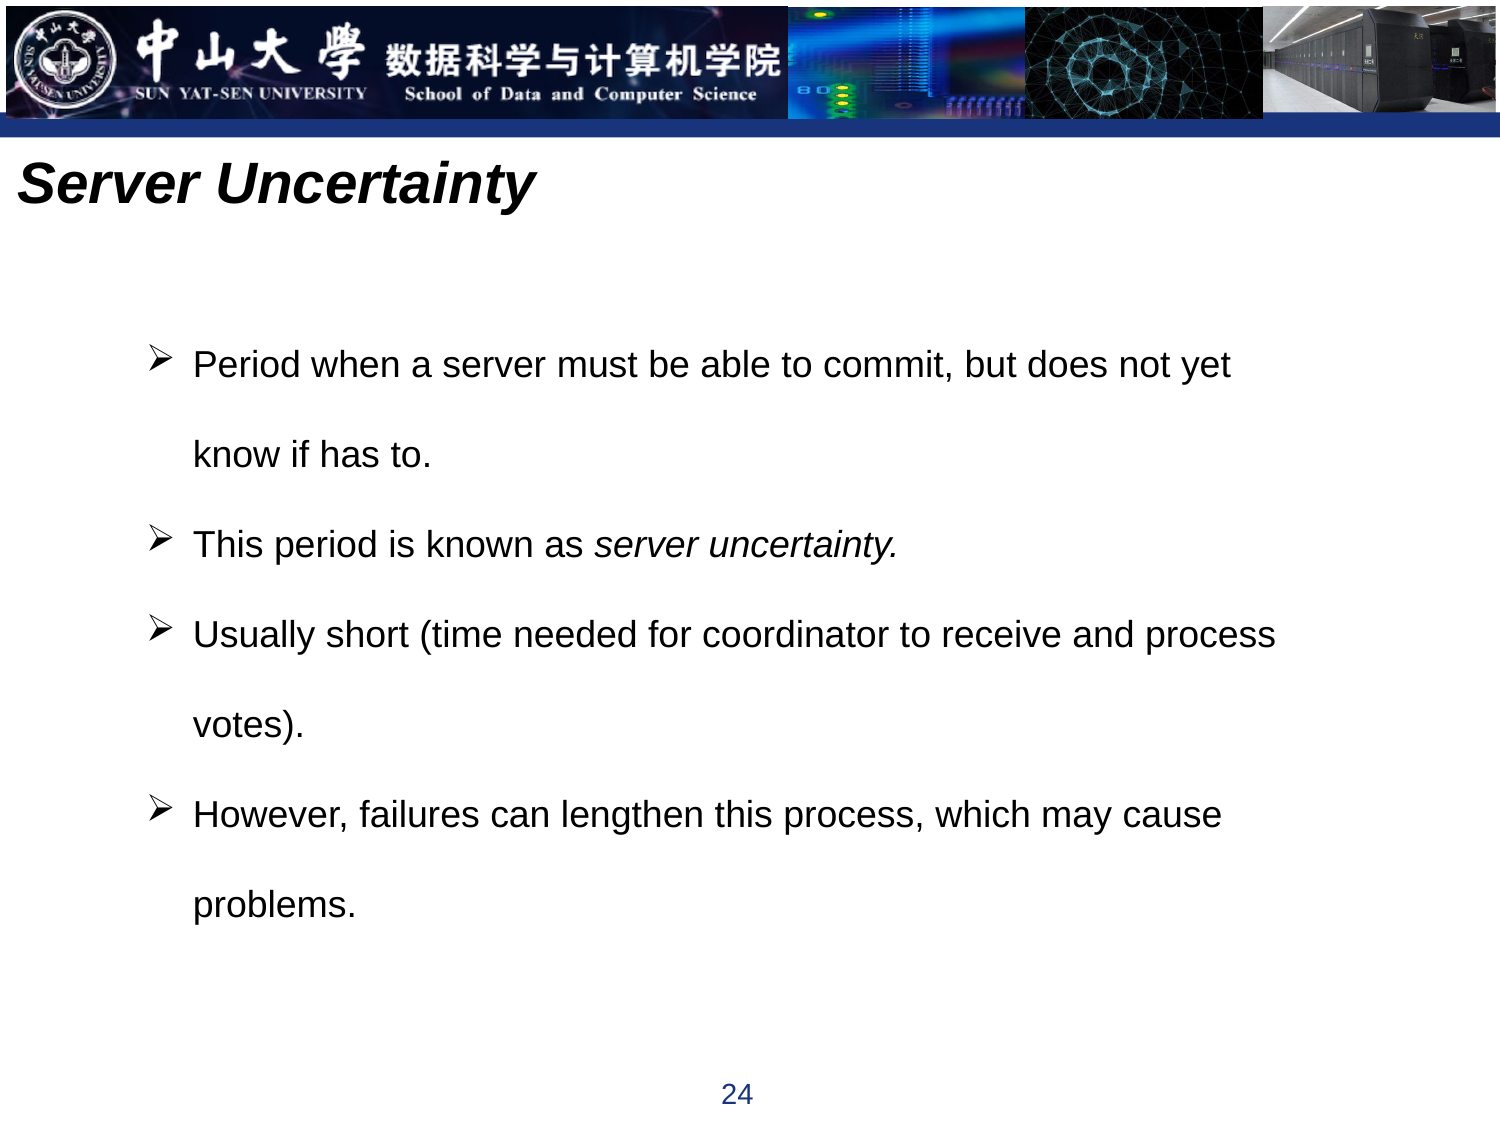

Server Uncertainty
Period when a server must be able to commit, but does not yet know if has to.
This period is known as server uncertainty.
Usually short (time needed for coordinator to receive and process votes).
However, failures can lengthen this process, which may cause problems.
24